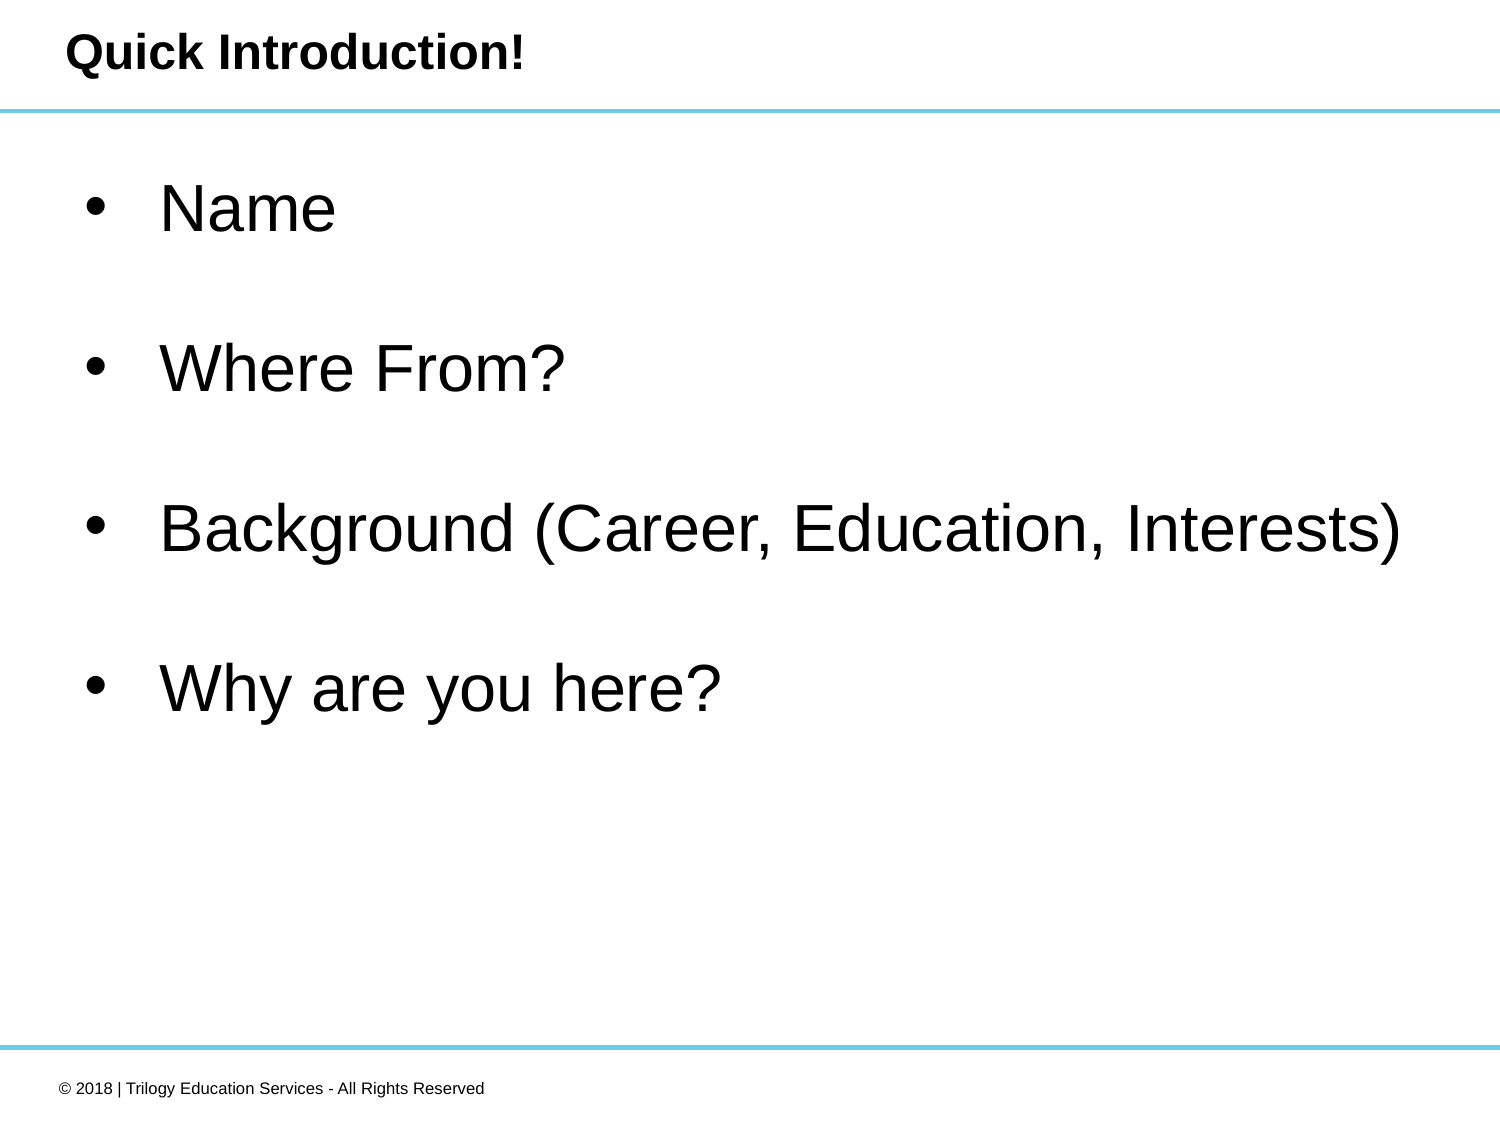

# Quick Introduction!
Name

Where From?

Background (Career, Education, Interests)

Why are you here?